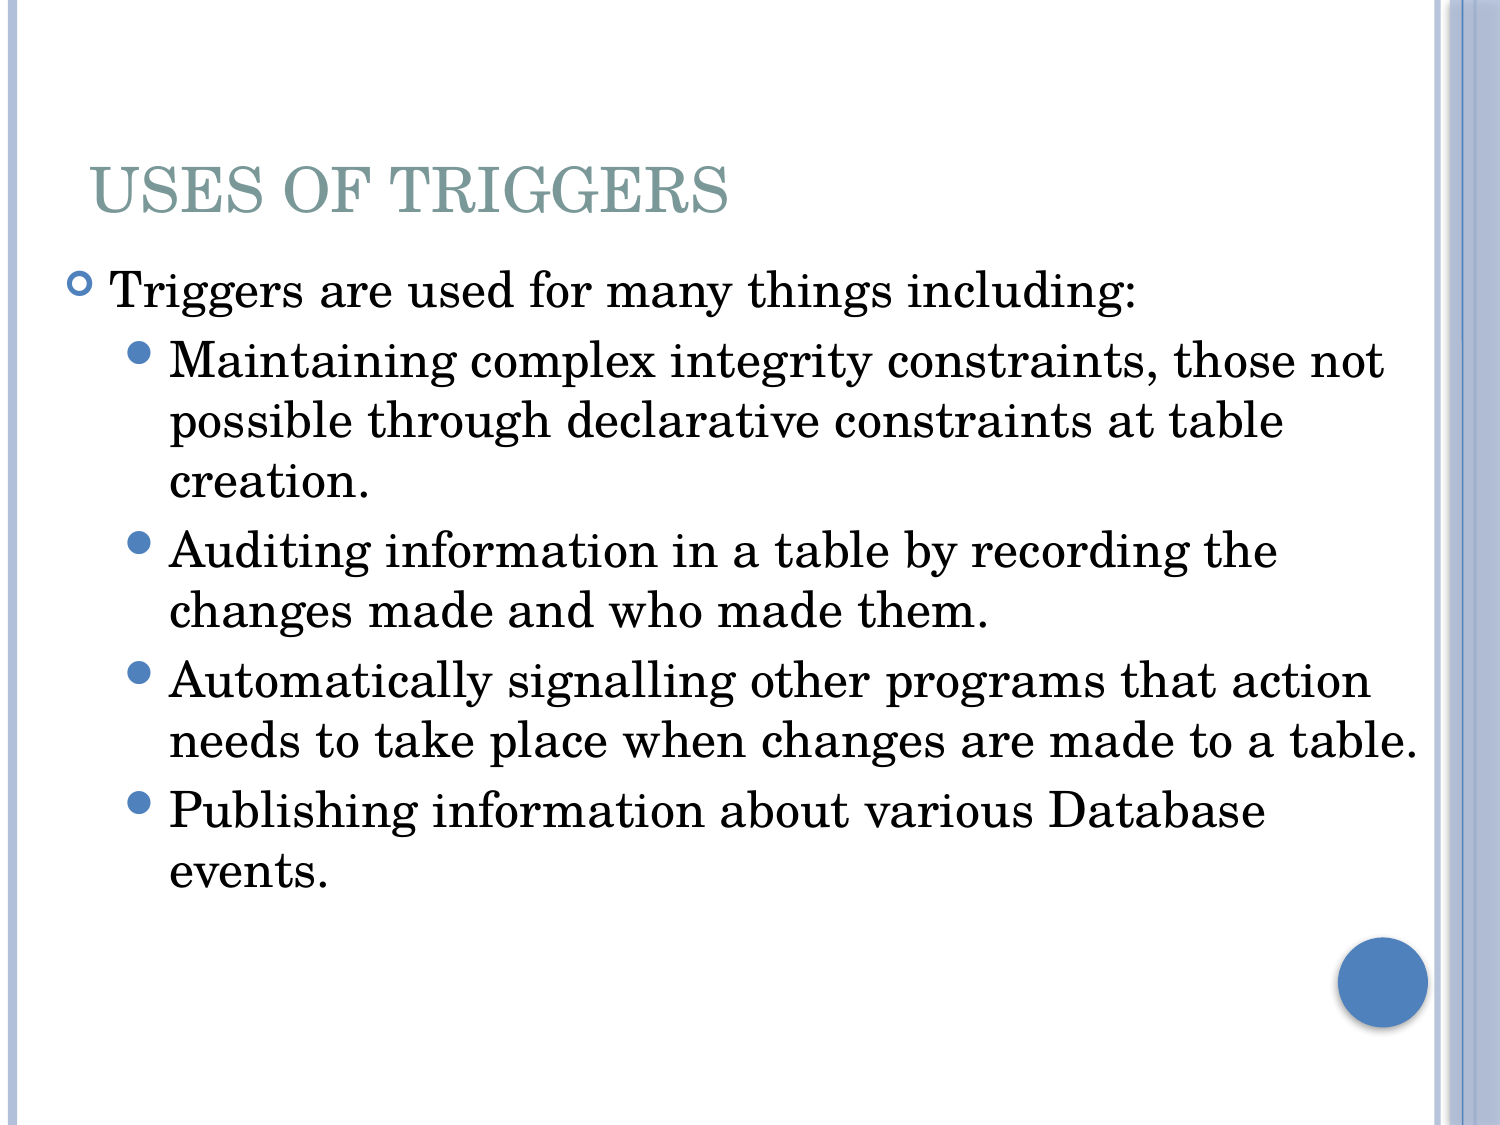

# Uses Of Triggers
Triggers are used for many things including:
Maintaining complex integrity constraints, those not possible through declarative constraints at table creation.
Auditing information in a table by recording the changes made and who made them.
Automatically signalling other programs that action needs to take place when changes are made to a table.
Publishing information about various Database events.